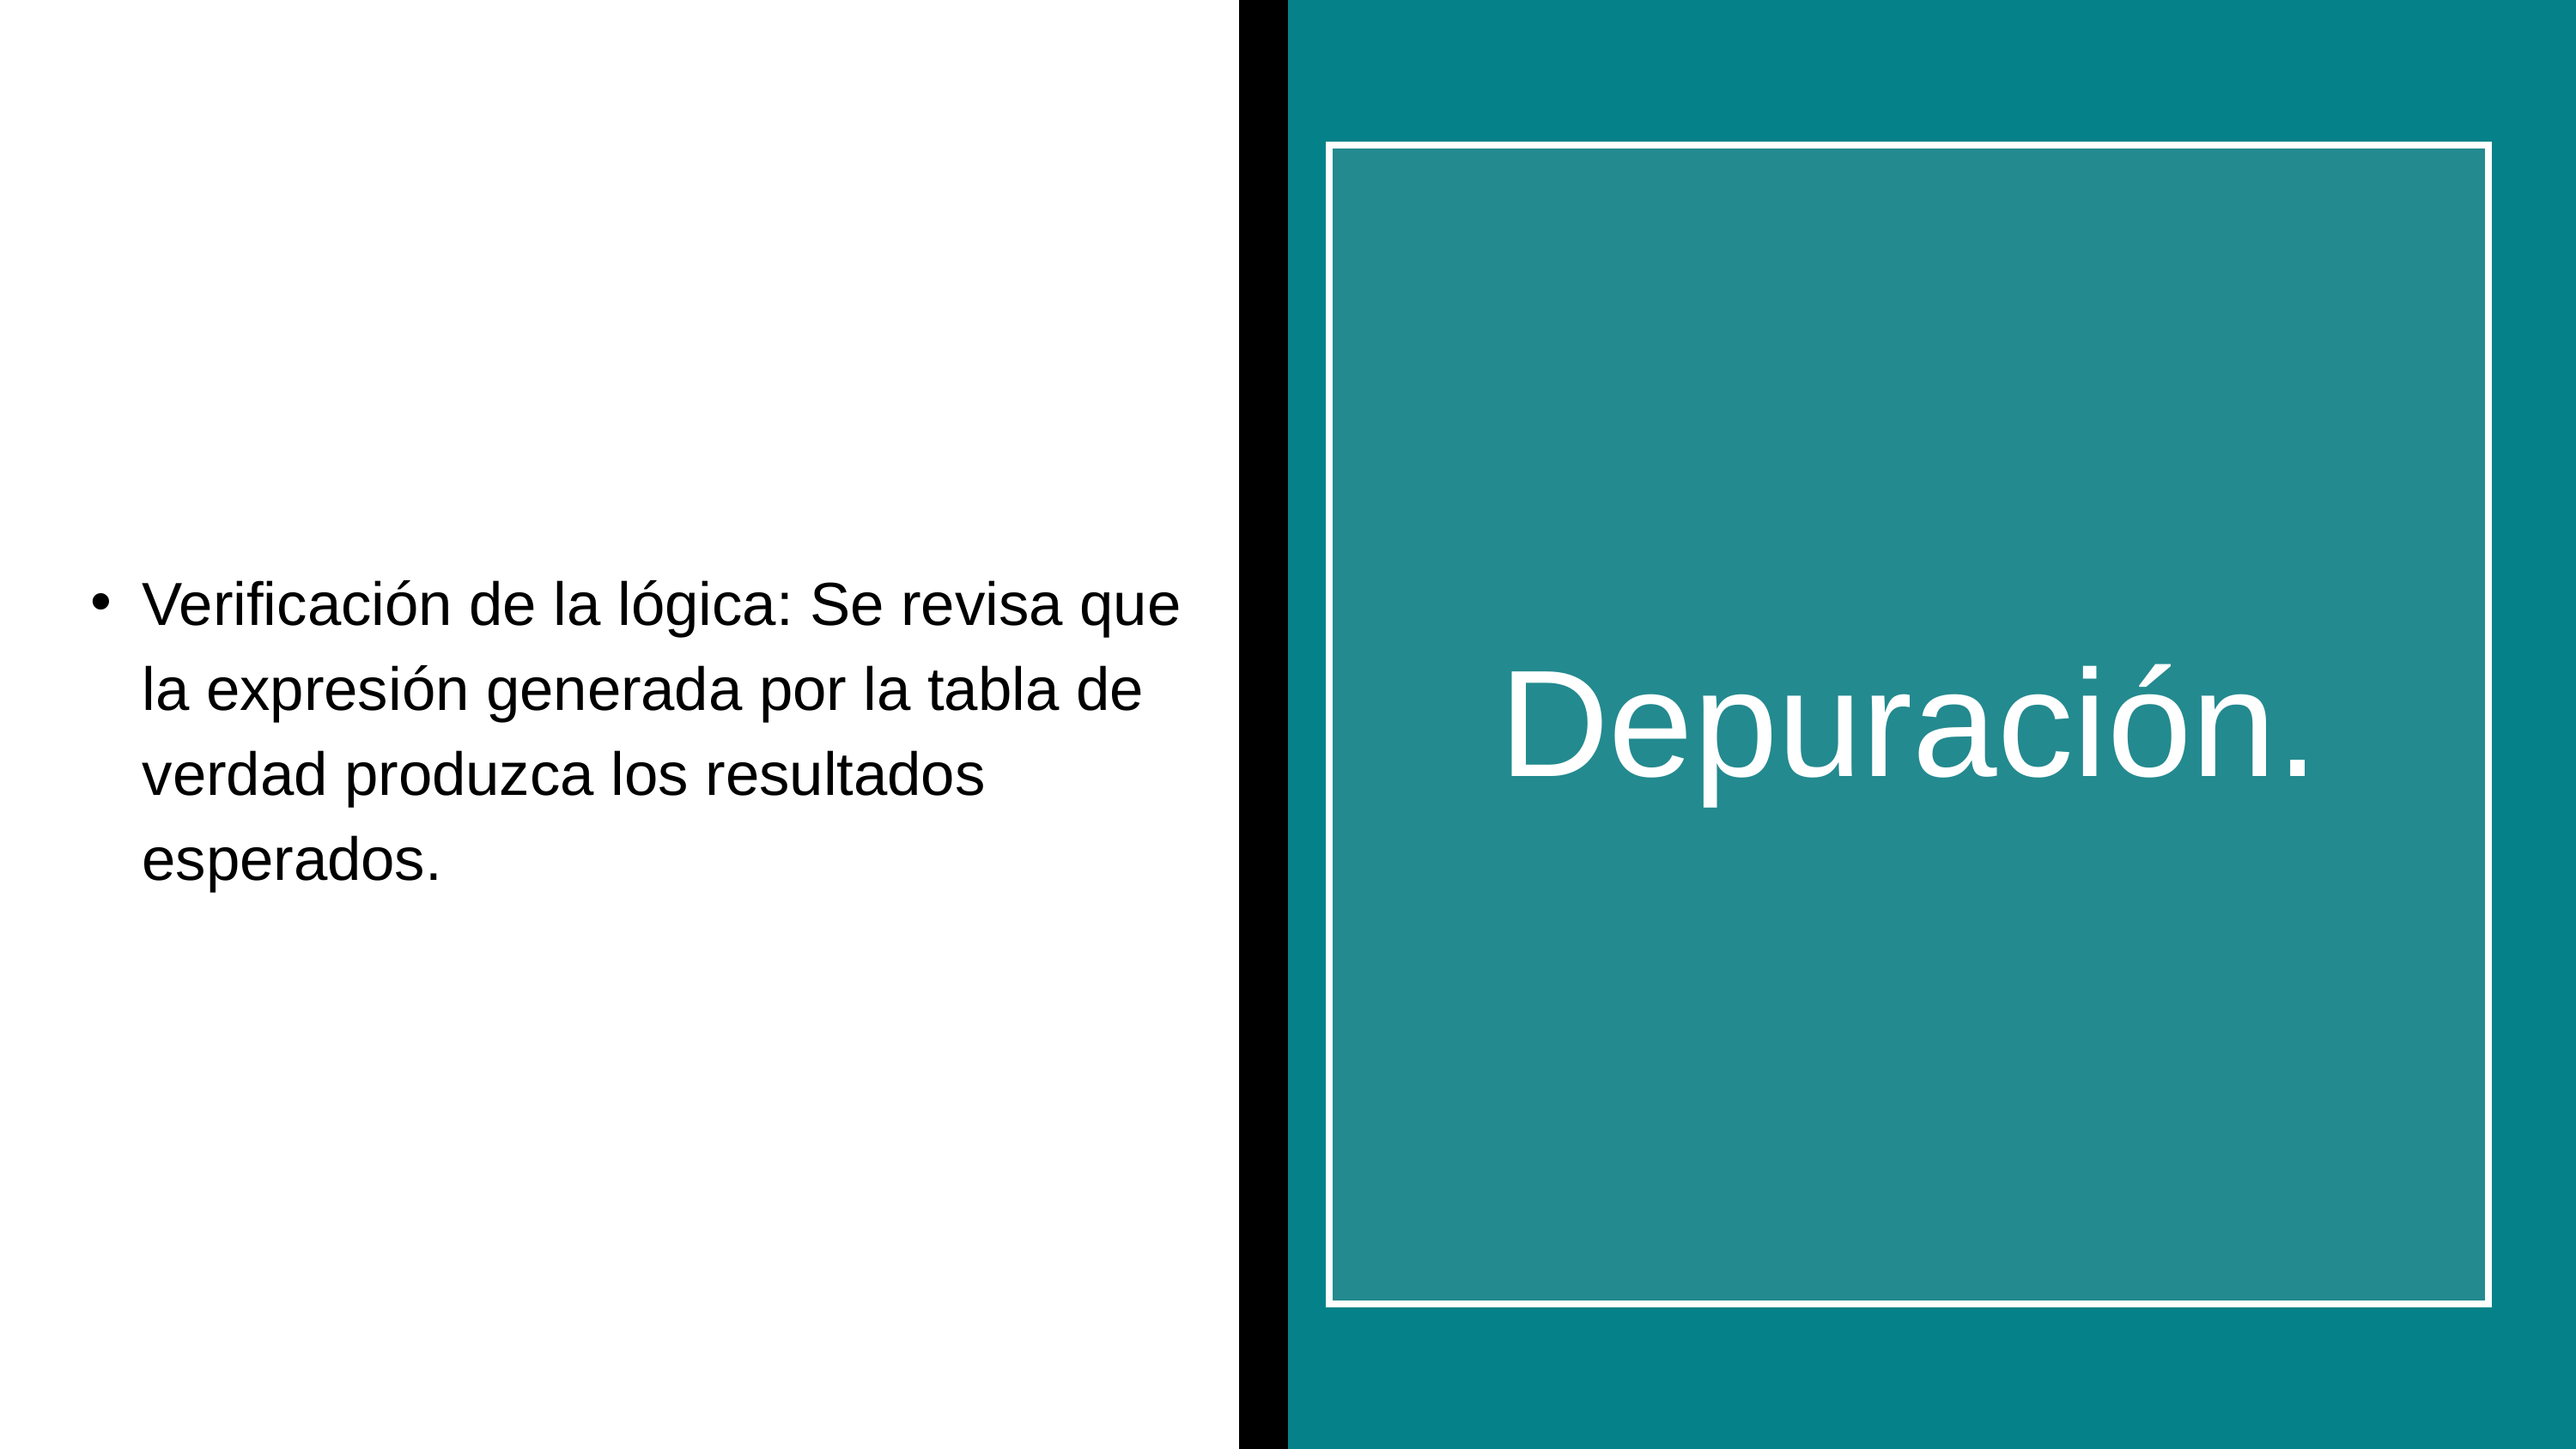

Verificación de la lógica: Se revisa que la expresión generada por la tabla de verdad produzca los resultados esperados.
Depuración.